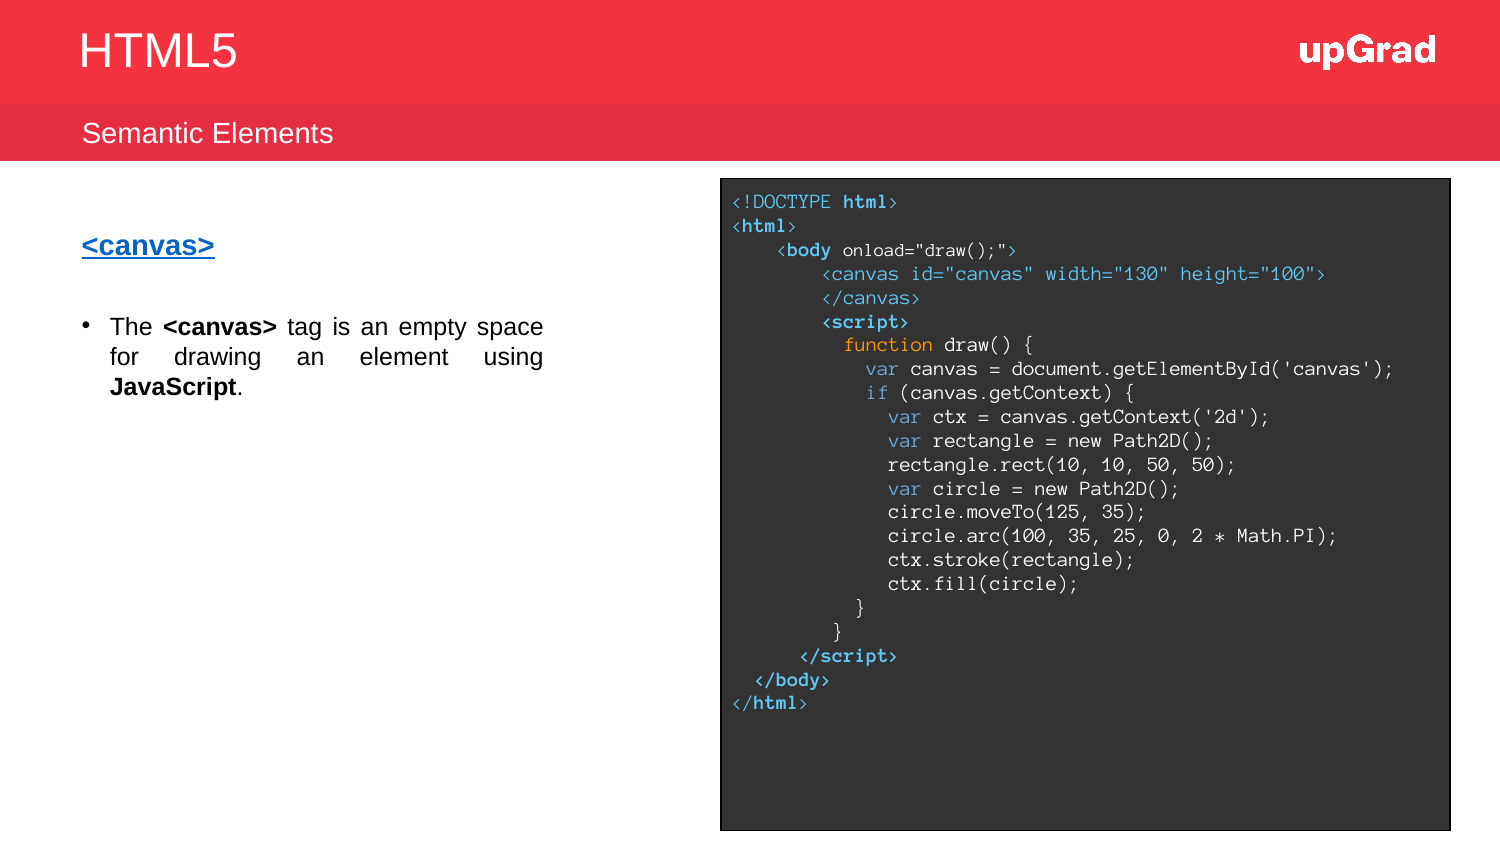

HTML5

Semantic Elements
| <!DOCTYPE html> <html> <body onload="draw();"> <canvas id="canvas" width="130" height="100"> </canvas> <script> function draw() { var canvas = document.getElementById('canvas'); if (canvas.getContext) { var ctx = canvas.getContext('2d'); var rectangle = new Path2D(); rectangle.rect(10, 10, 50, 50); var circle = new Path2D(); circle.moveTo(125, 35); circle.arc(100, 35, 25, 0, 2 \* Math.PI); ctx.stroke(rectangle); ctx.fill(circle); } } </script> </body> </html> |
| --- |
<canvas>
The <canvas> tag is an empty space for drawing an element using JavaScript.

19